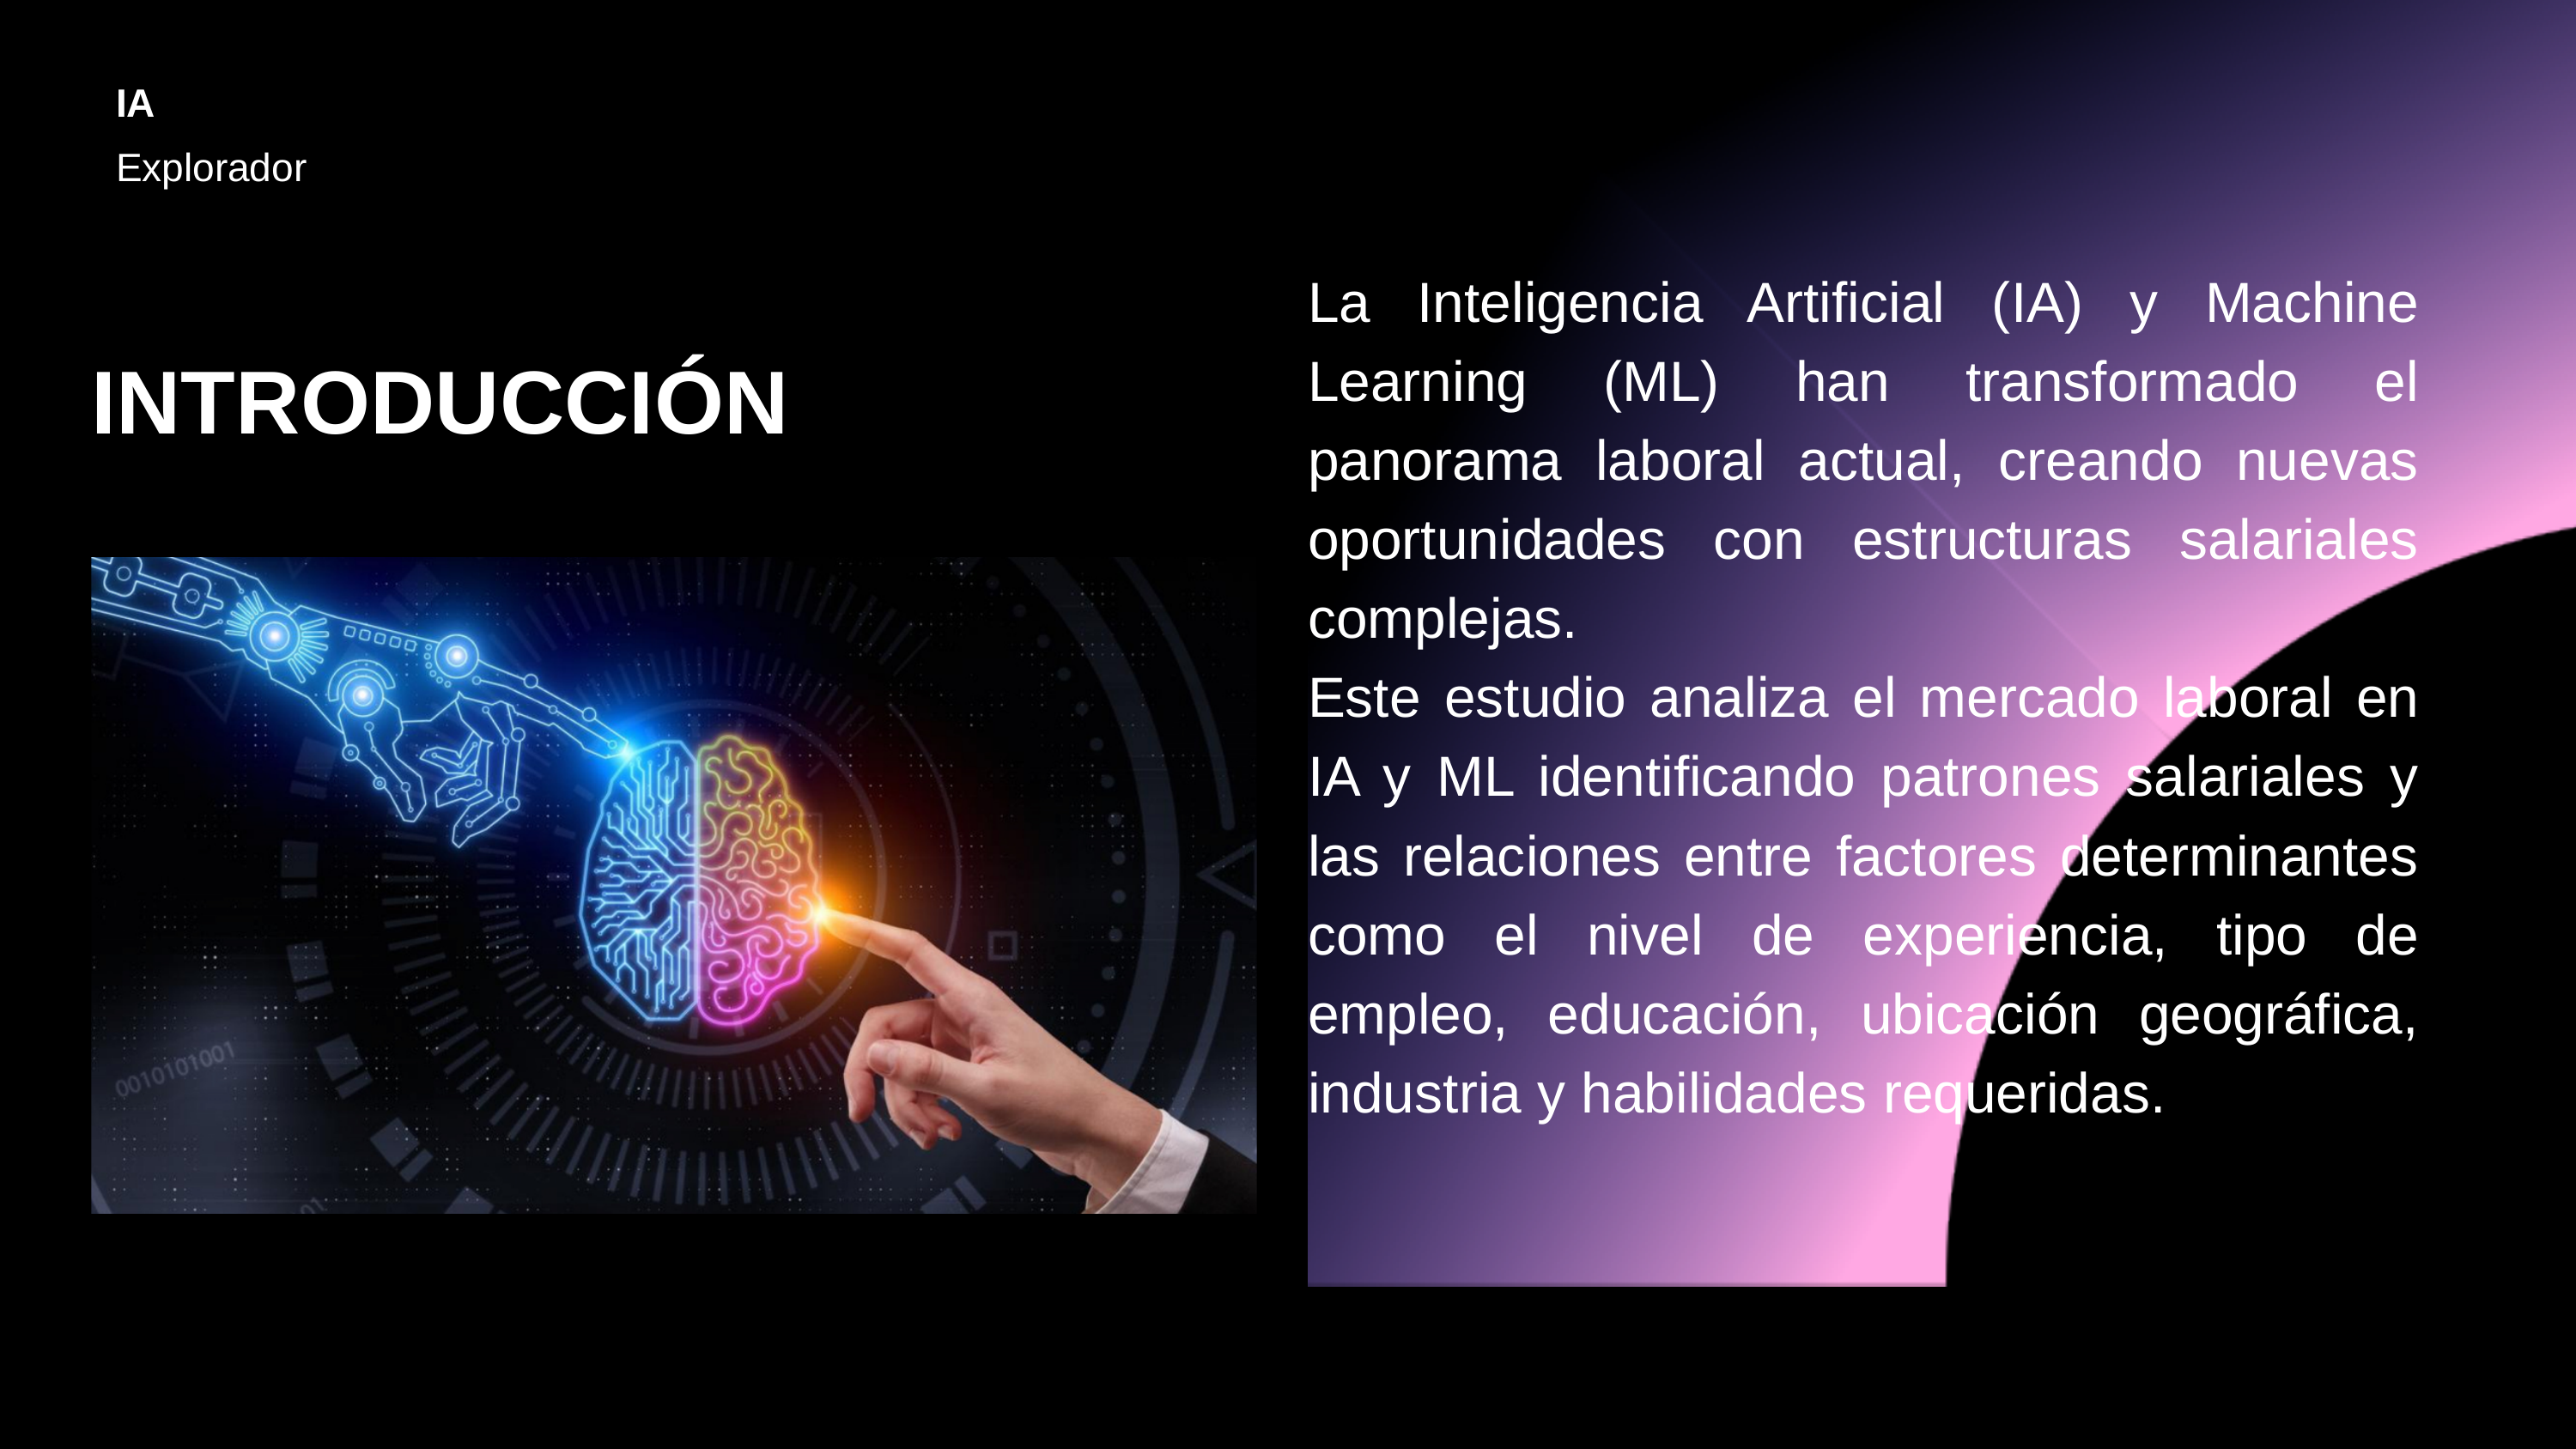

IA
Explorador
La Inteligencia Artificial (IA) y Machine Learning (ML) han transformado el panorama laboral actual, creando nuevas oportunidades con estructuras salariales complejas.
Este estudio analiza el mercado laboral en IA y ML identificando patrones salariales y las relaciones entre factores determinantes como el nivel de experiencia, tipo de empleo, educación, ubicación geográfica, industria y habilidades requeridas.
INTRODUCCIÓN